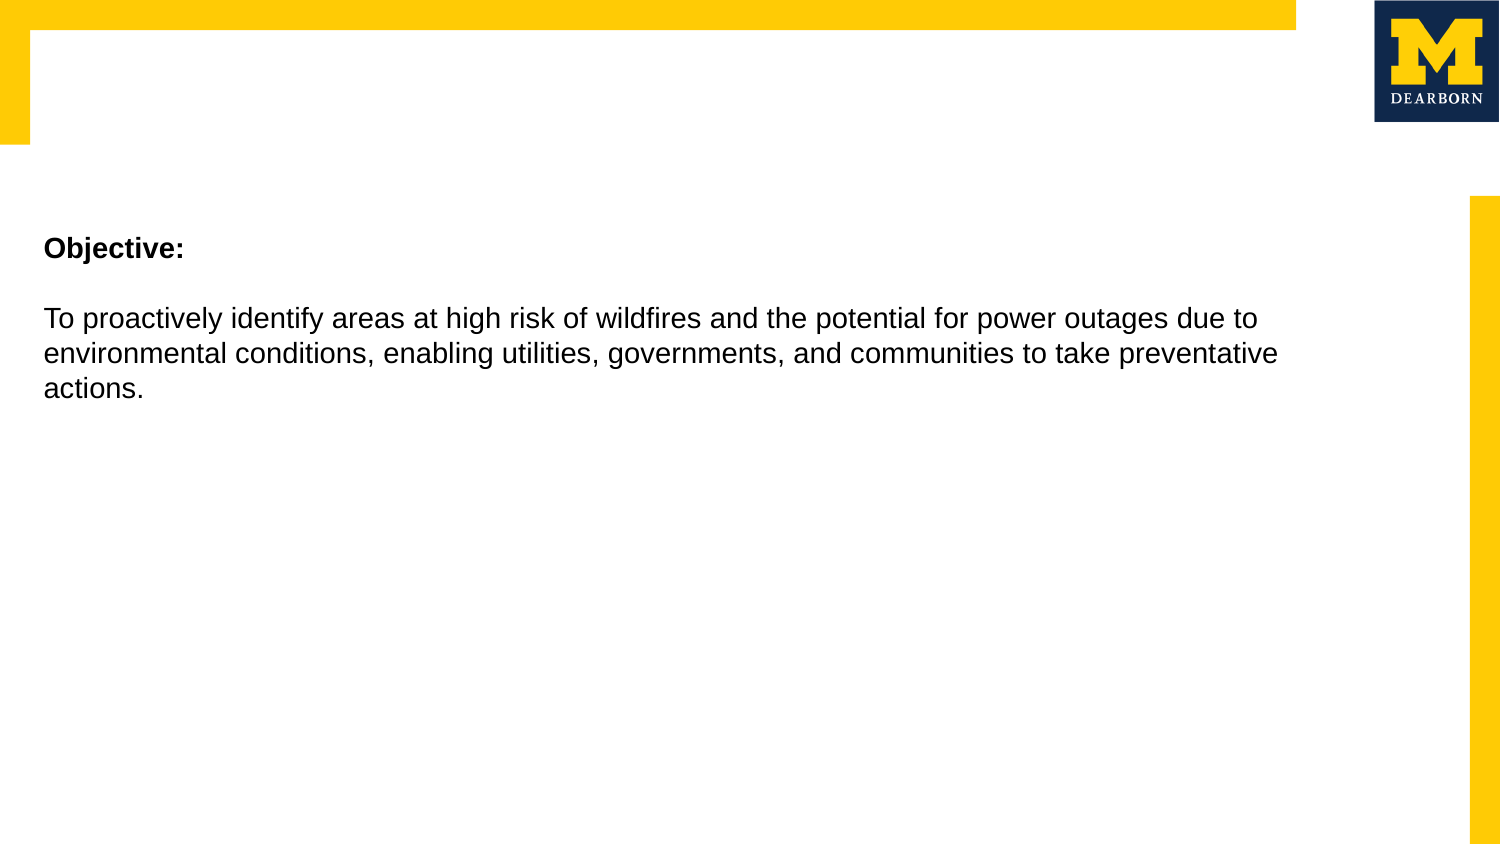

Objective:

To proactively identify areas at high risk of wildfires and the potential for power outages due to environmental conditions, enabling utilities, governments, and communities to take preventative actions.